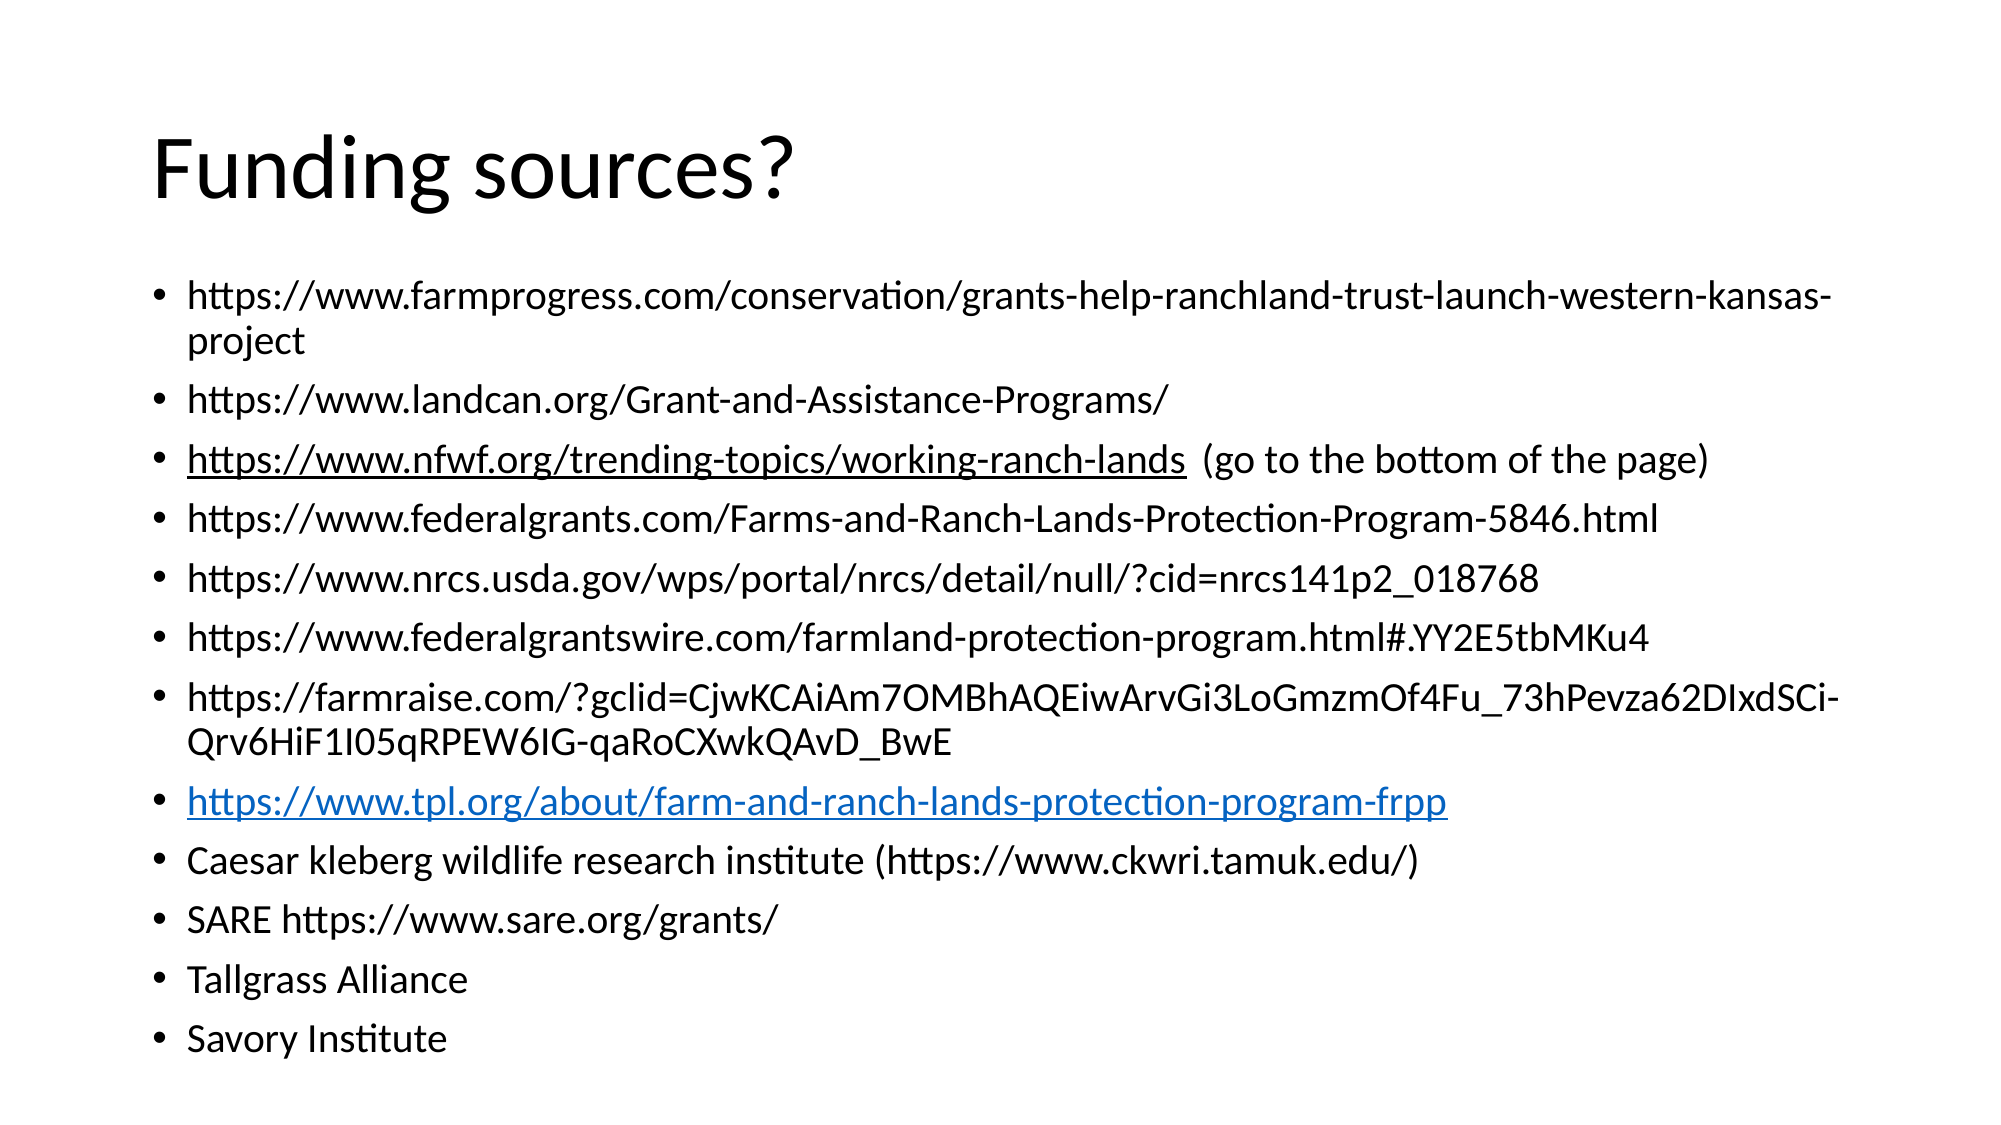

# Funding sources?

https://www.farmprogress.com/conservation/grants-help-ranchland-trust-launch-western-kansas-project
https://www.landcan.org/Grant-and-Assistance-Programs/
https://www.nfwf.org/trending-topics/working-ranch-lands  (go to the bottom of the page)
https://www.federalgrants.com/Farms-and-Ranch-Lands-Protection-Program-5846.html
https://www.nrcs.usda.gov/wps/portal/nrcs/detail/null/?cid=nrcs141p2_018768
https://www.federalgrantswire.com/farmland-protection-program.html#.YY2E5tbMKu4
https://farmraise.com/?gclid=CjwKCAiAm7OMBhAQEiwArvGi3LoGmzmOf4Fu_73hPevza62DIxdSCi-Qrv6HiF1I05qRPEW6IG-qaRoCXwkQAvD_BwE
https://www.tpl.org/about/farm-and-ranch-lands-protection-program-frpp
Caesar kleberg wildlife research institute (https://www.ckwri.tamuk.edu/)
SARE https://www.sare.org/grants/
Tallgrass Alliance
Savory Institute